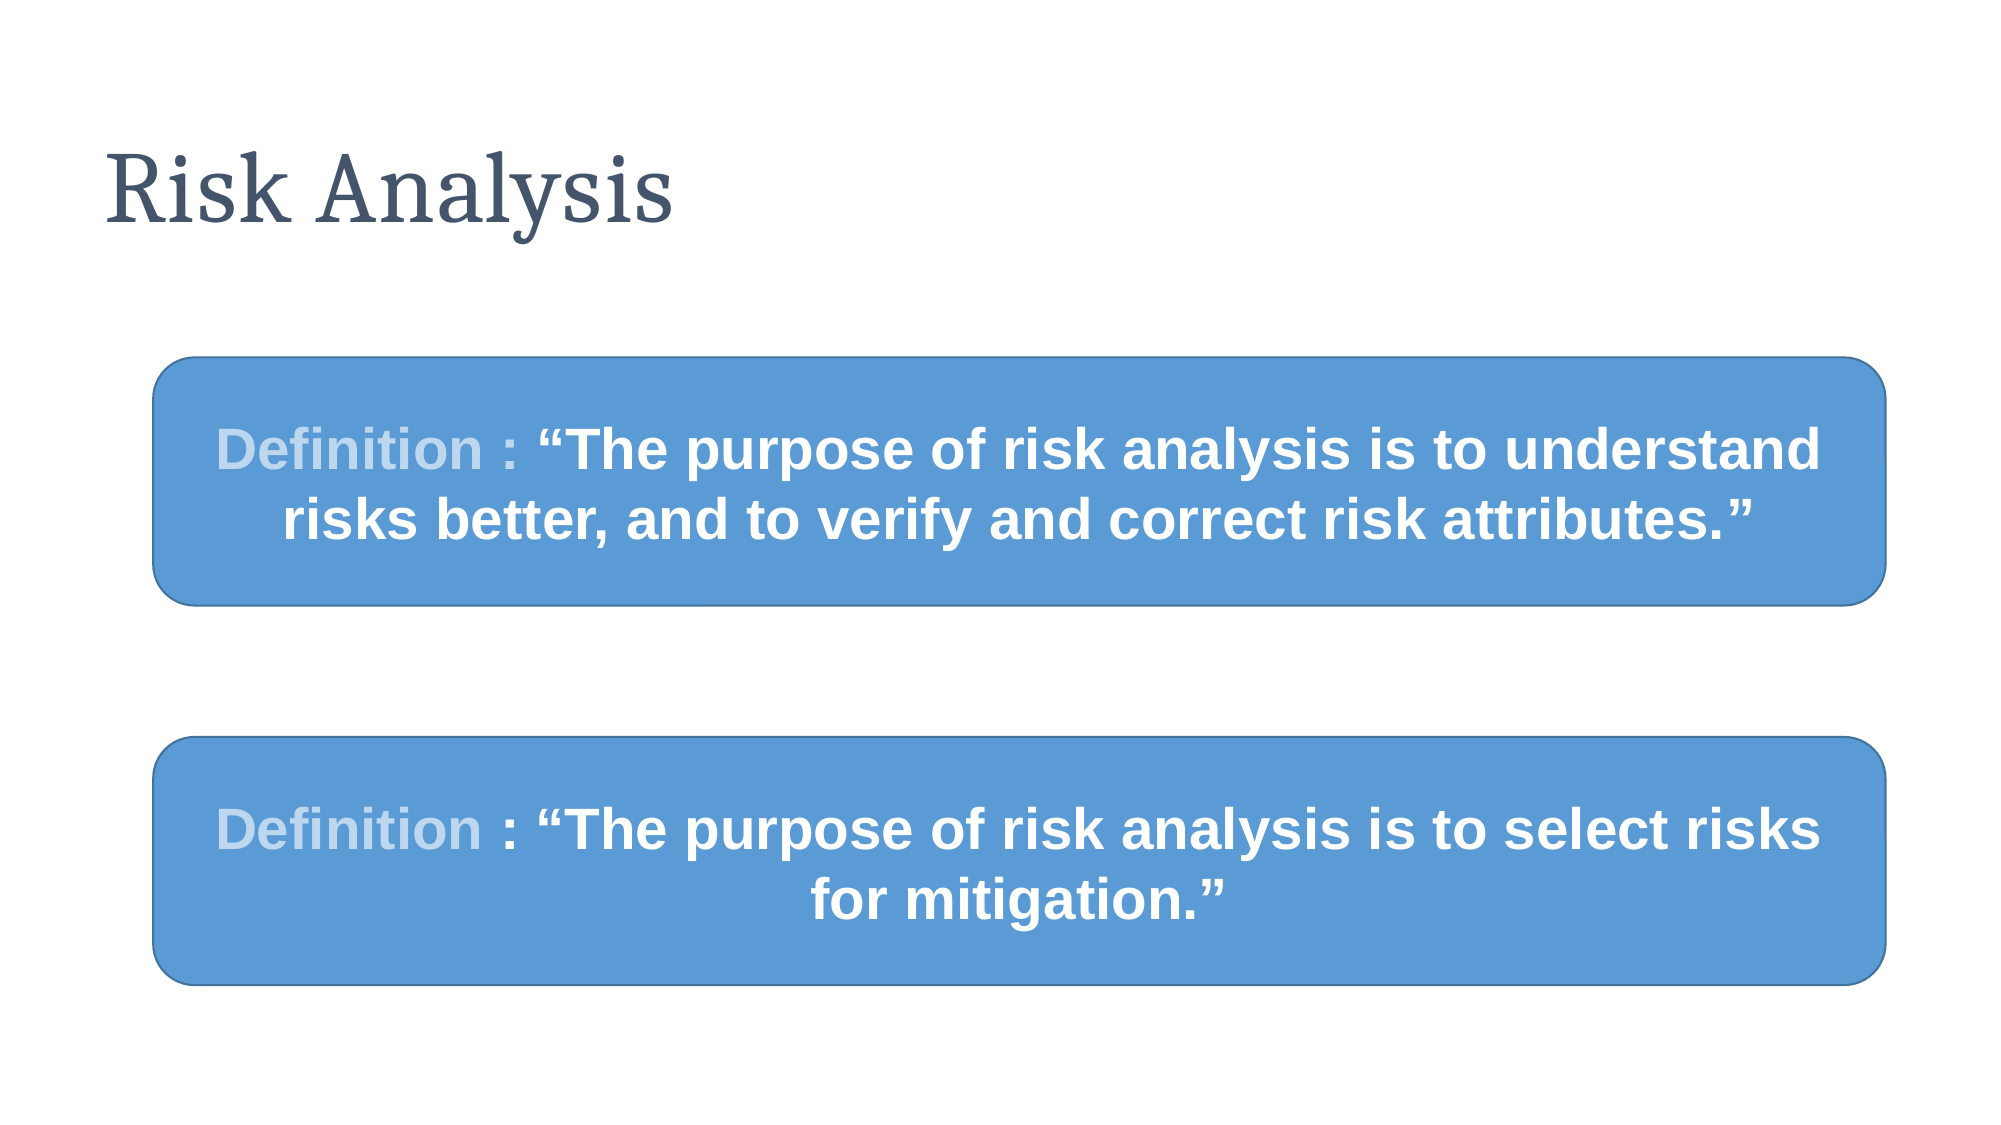

Risk Analysis

Definition : “The purpose of risk analysis is to understand risks better, and to verify and correct risk attributes.”
Definition : “The purpose of risk analysis is to select risks
for mitigation.”